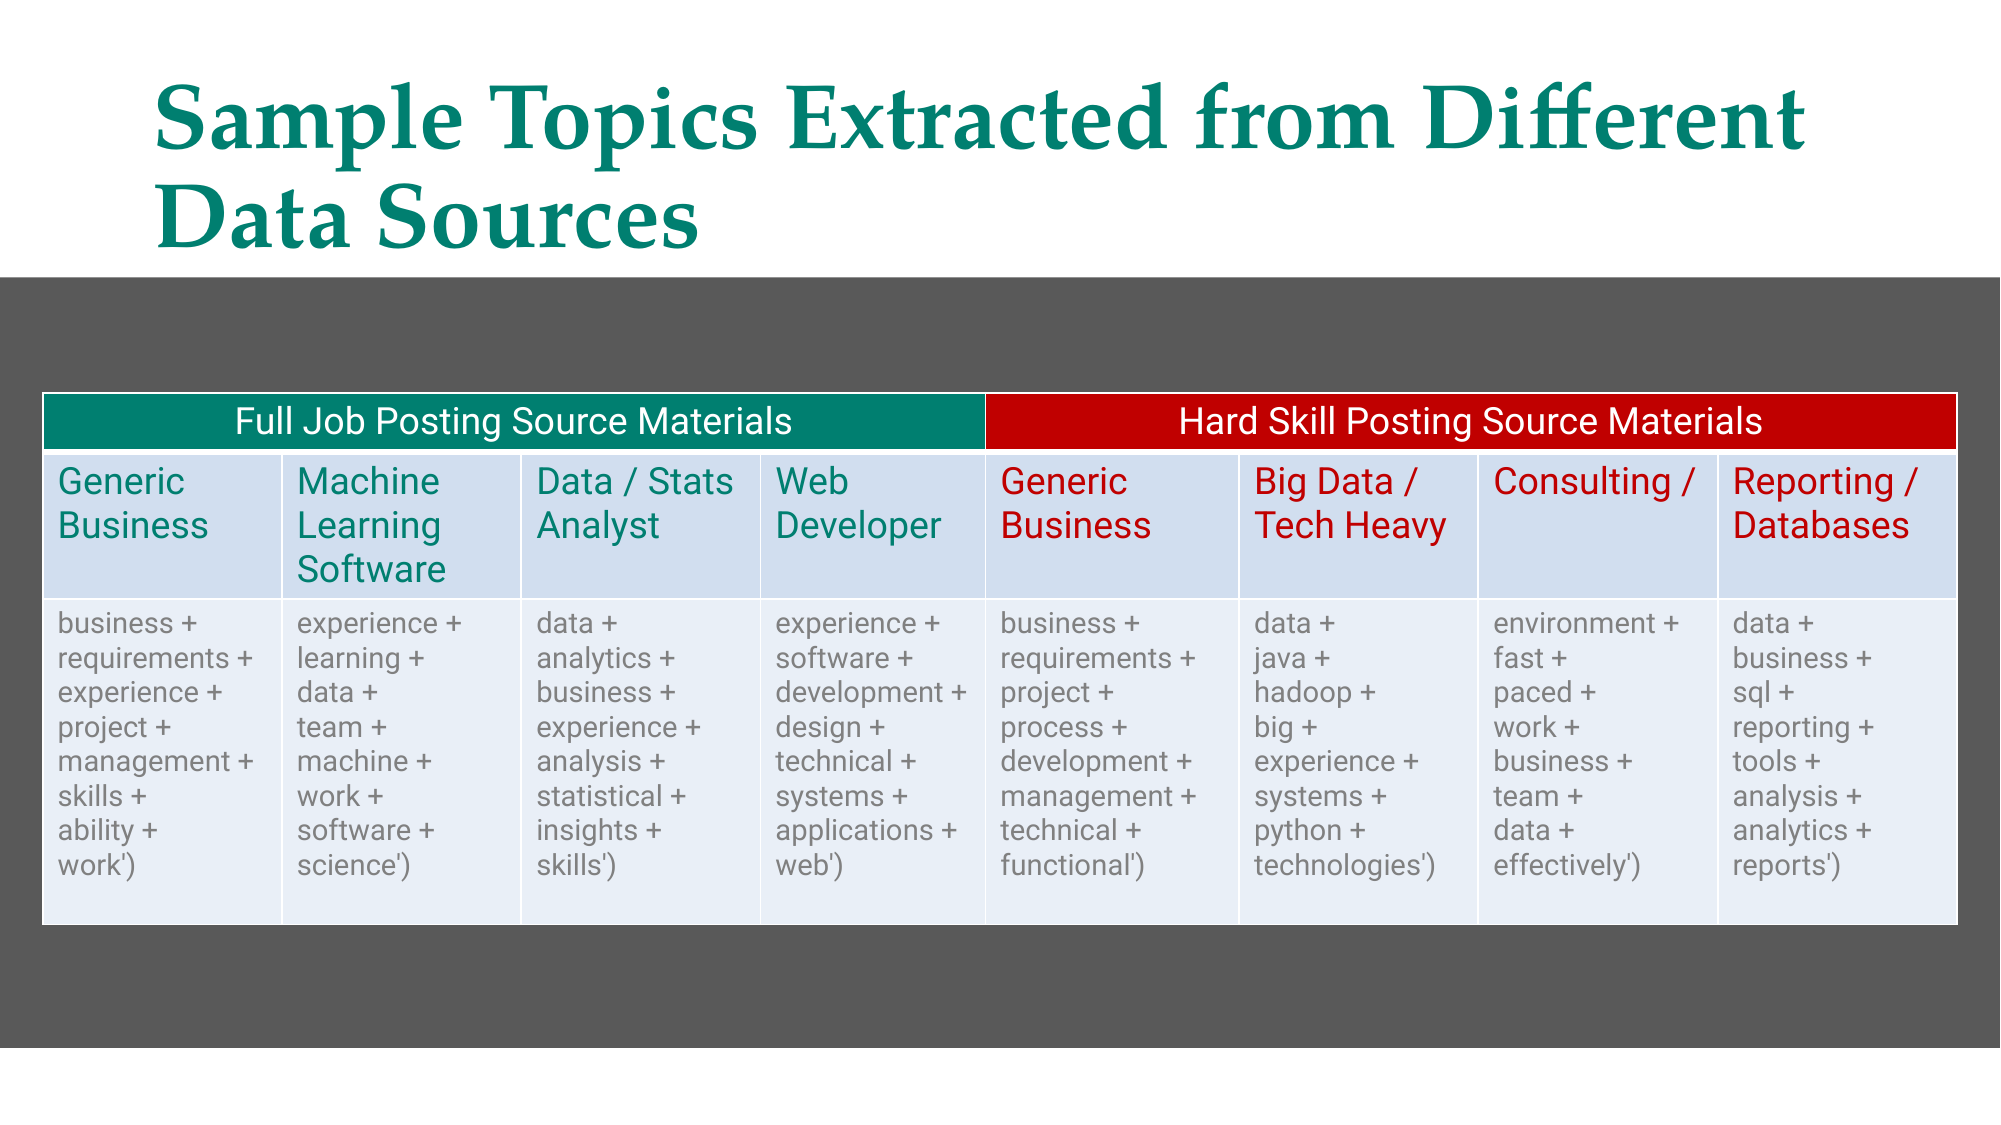

# Sample Topics Extracted from Different Data Sources

| Full Job Posting Source Materials |  |  |  | Hard Skill Posting Source Materials |  |  |  |
| --- | --- | --- | --- | --- | --- | --- | --- |
| Generic Business | Machine Learning Software | Data / Stats Analyst | Web Developer | Generic Business | Big Data / Tech Heavy | Consulting / | Reporting / Databases |
| business + requirements + experience + project + management + skills + ability + work') | experience + learning + data + team + machine + work + software + science') | data + analytics + business + experience + analysis + statistical + insights + skills') | experience + software + development + design + technical + systems + applications + web') | business + requirements + project + process + development + management + technical + functional') | data + java + hadoop + big + experience + systems + python + technologies') | environment + fast + paced + work + business + team + data + effectively') | data + business + sql + reporting + tools + analysis + analytics + reports') |